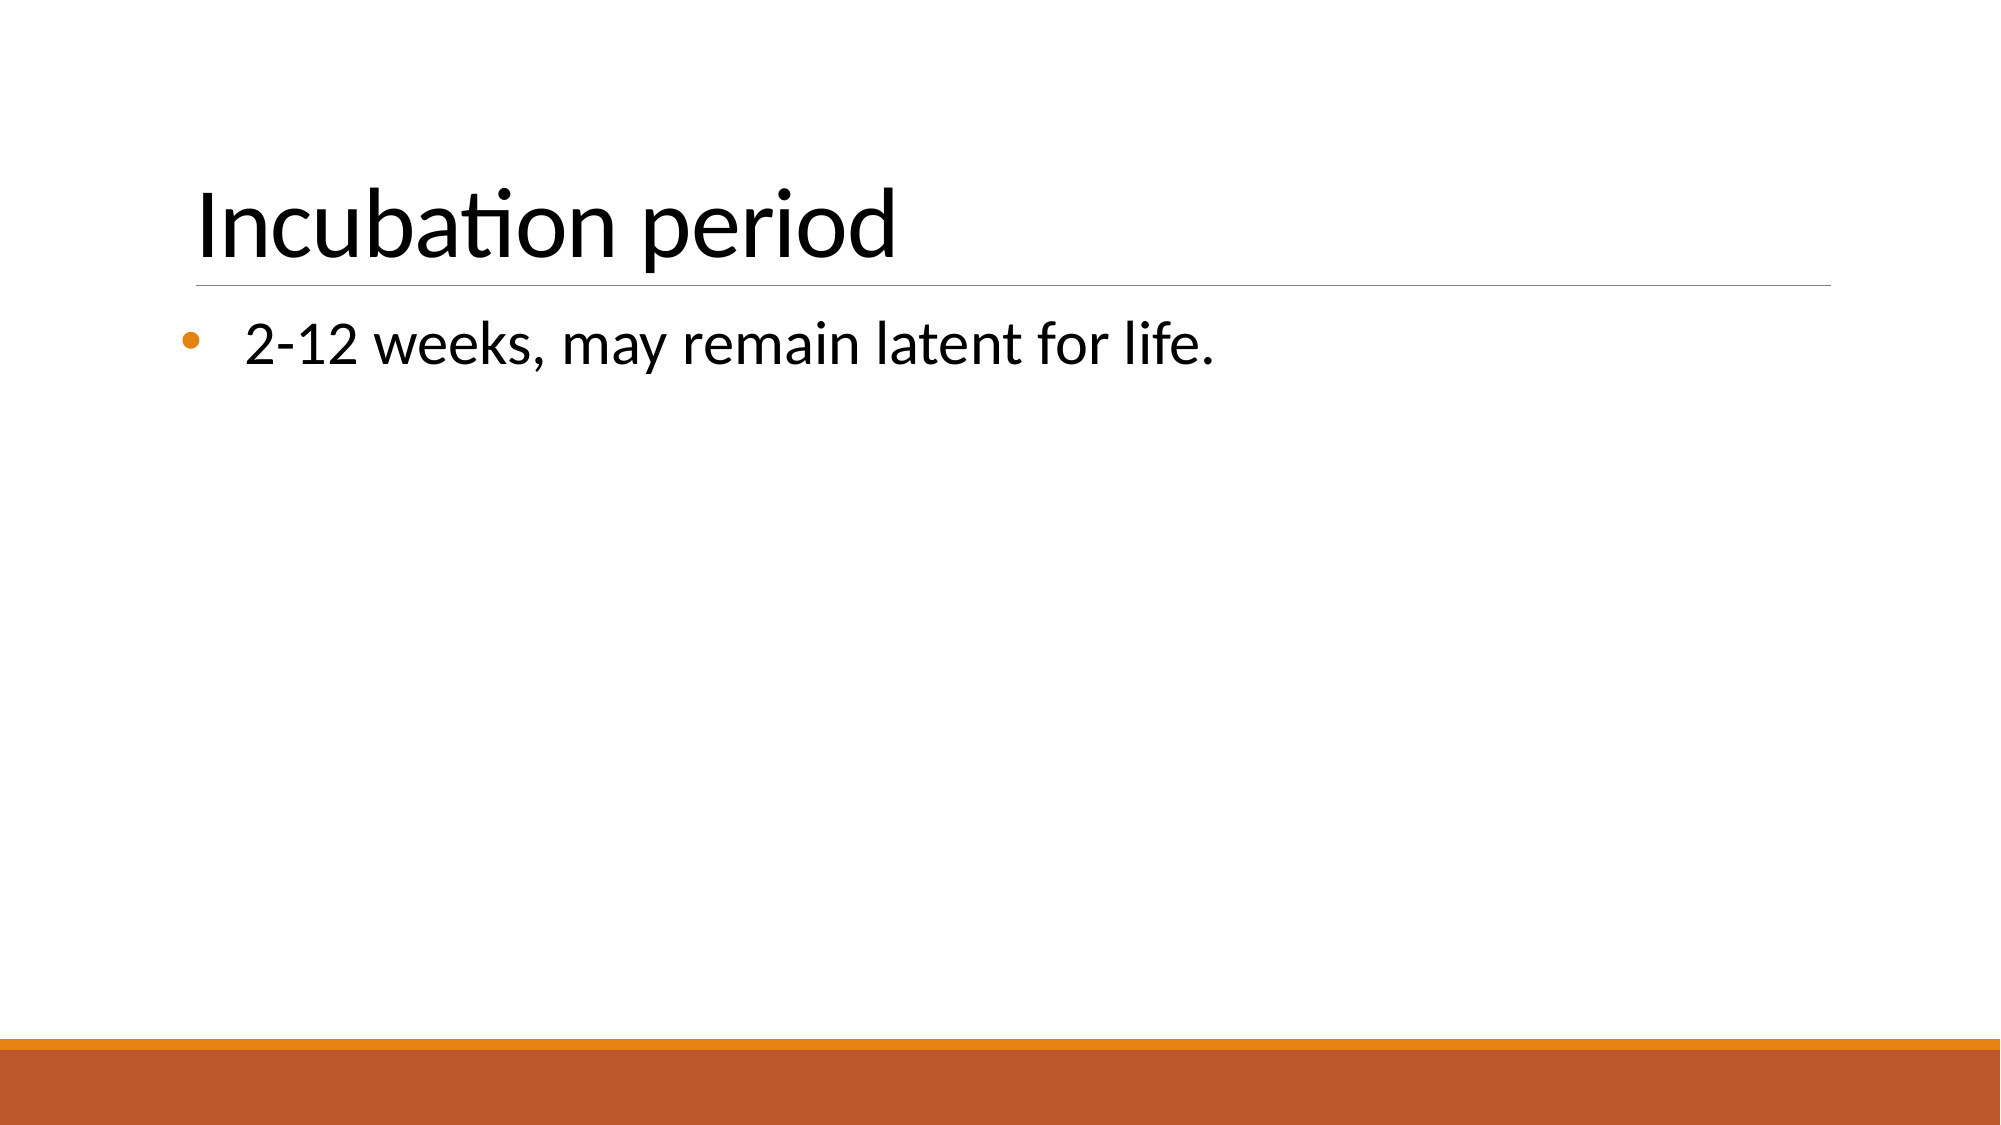

# Incubation period
   2-12 weeks, may remain latent for life.